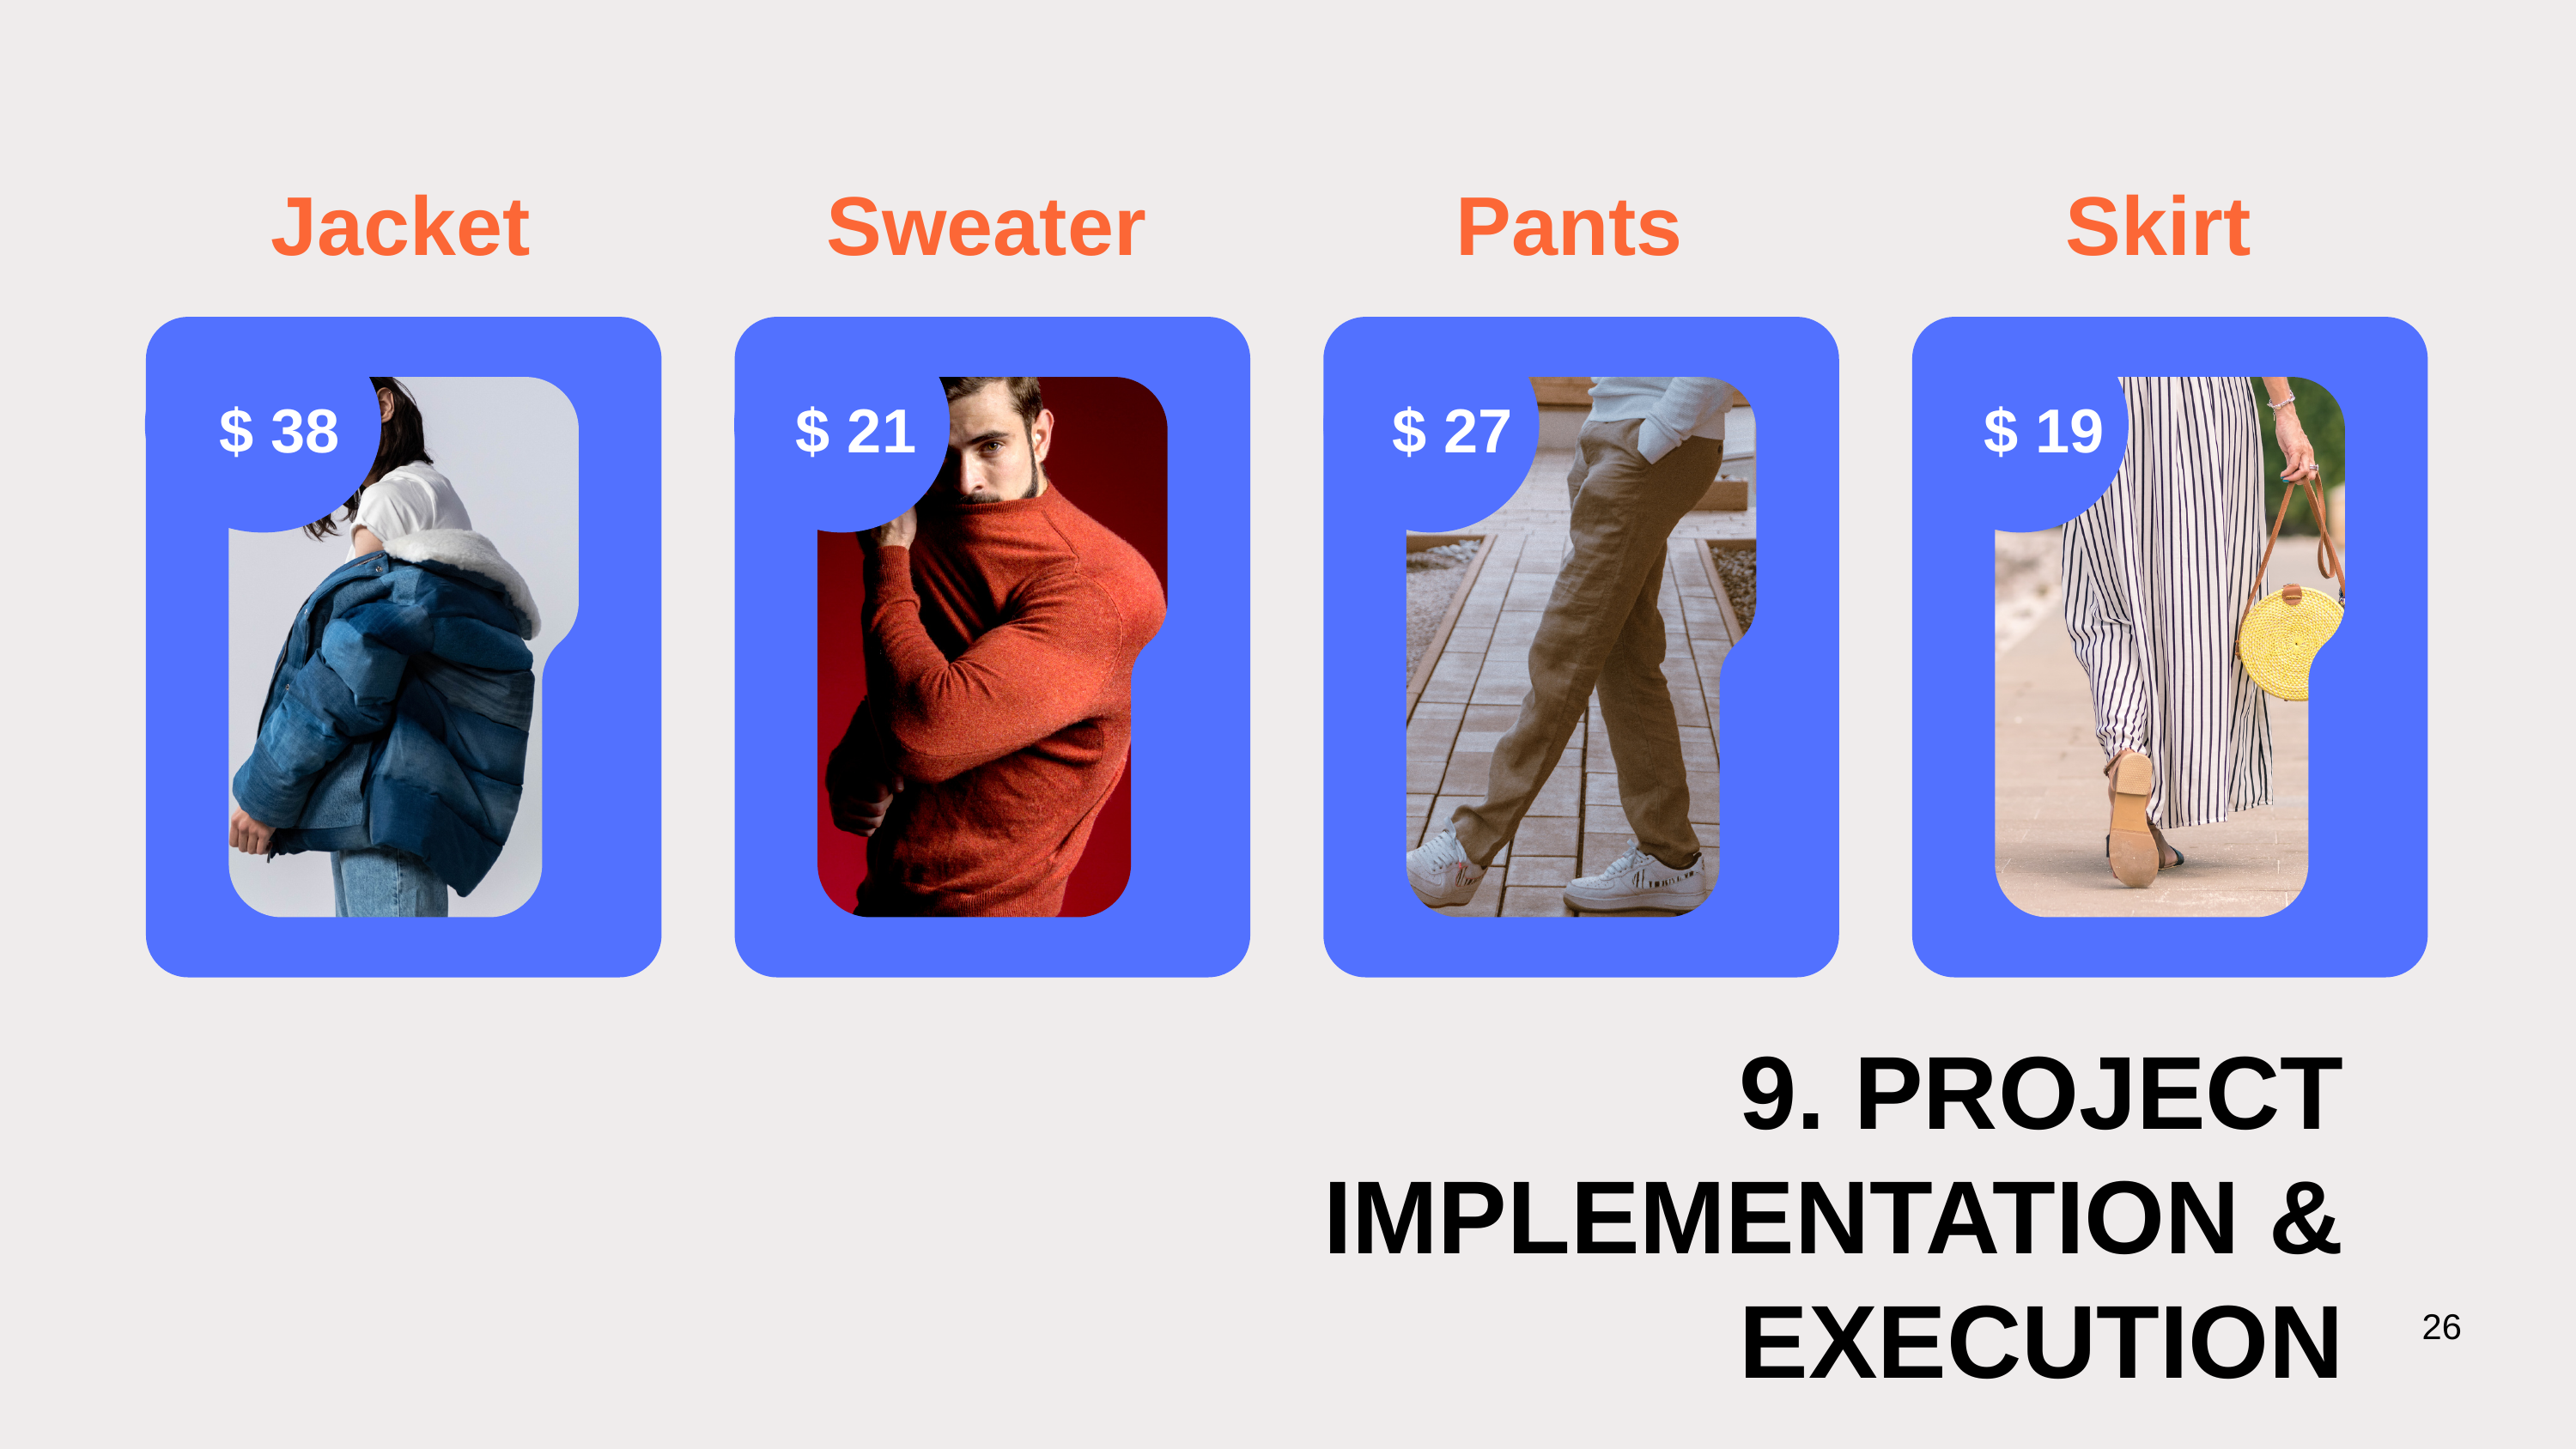

Jacket
Sweater
Pants
Skirt

$ 38
$ 21
$ 27
$ 19
9. PROJECT IMPLEMENTATION & EXECUTION
26